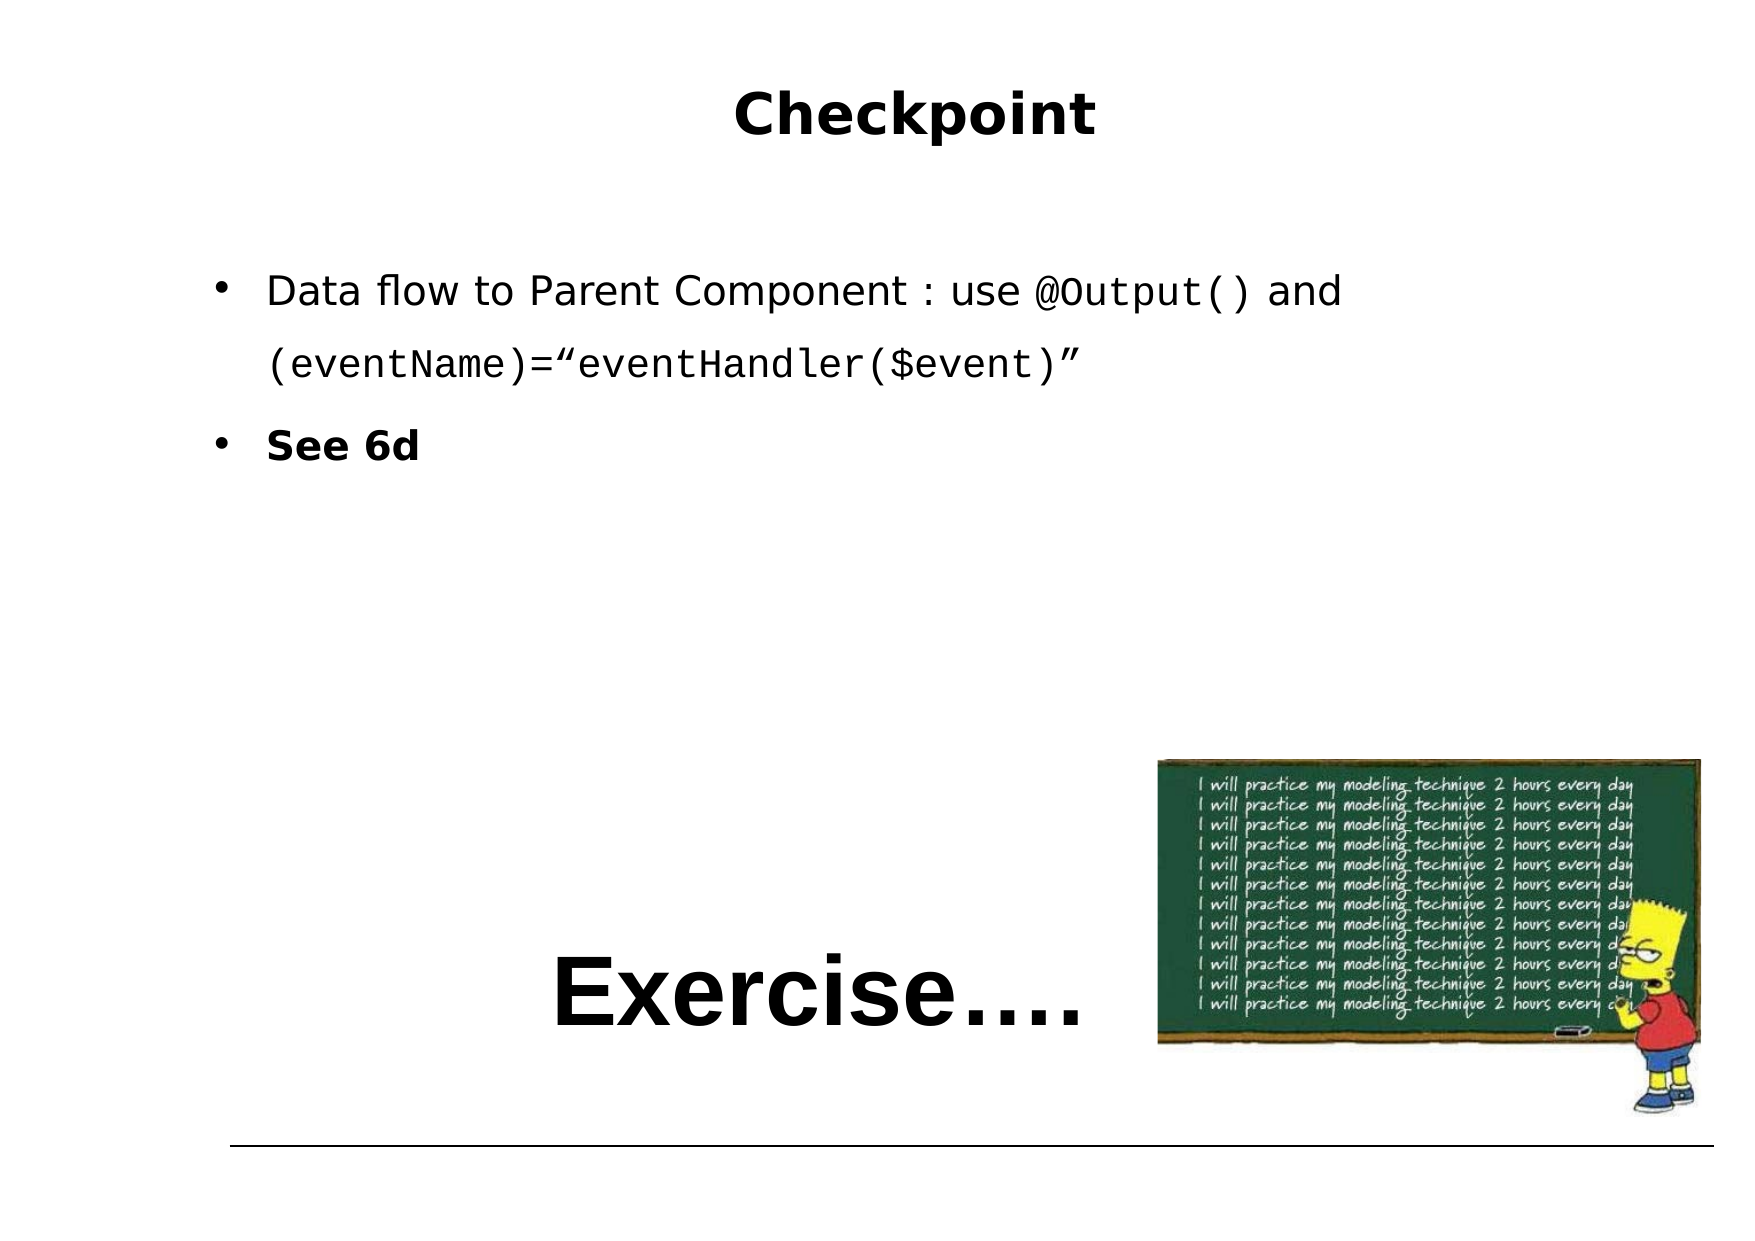

# Checkpoint
Data flow to Parent Component : use @Output() and
(eventName)=“eventHandler($event)”
See 6d

Exercise….